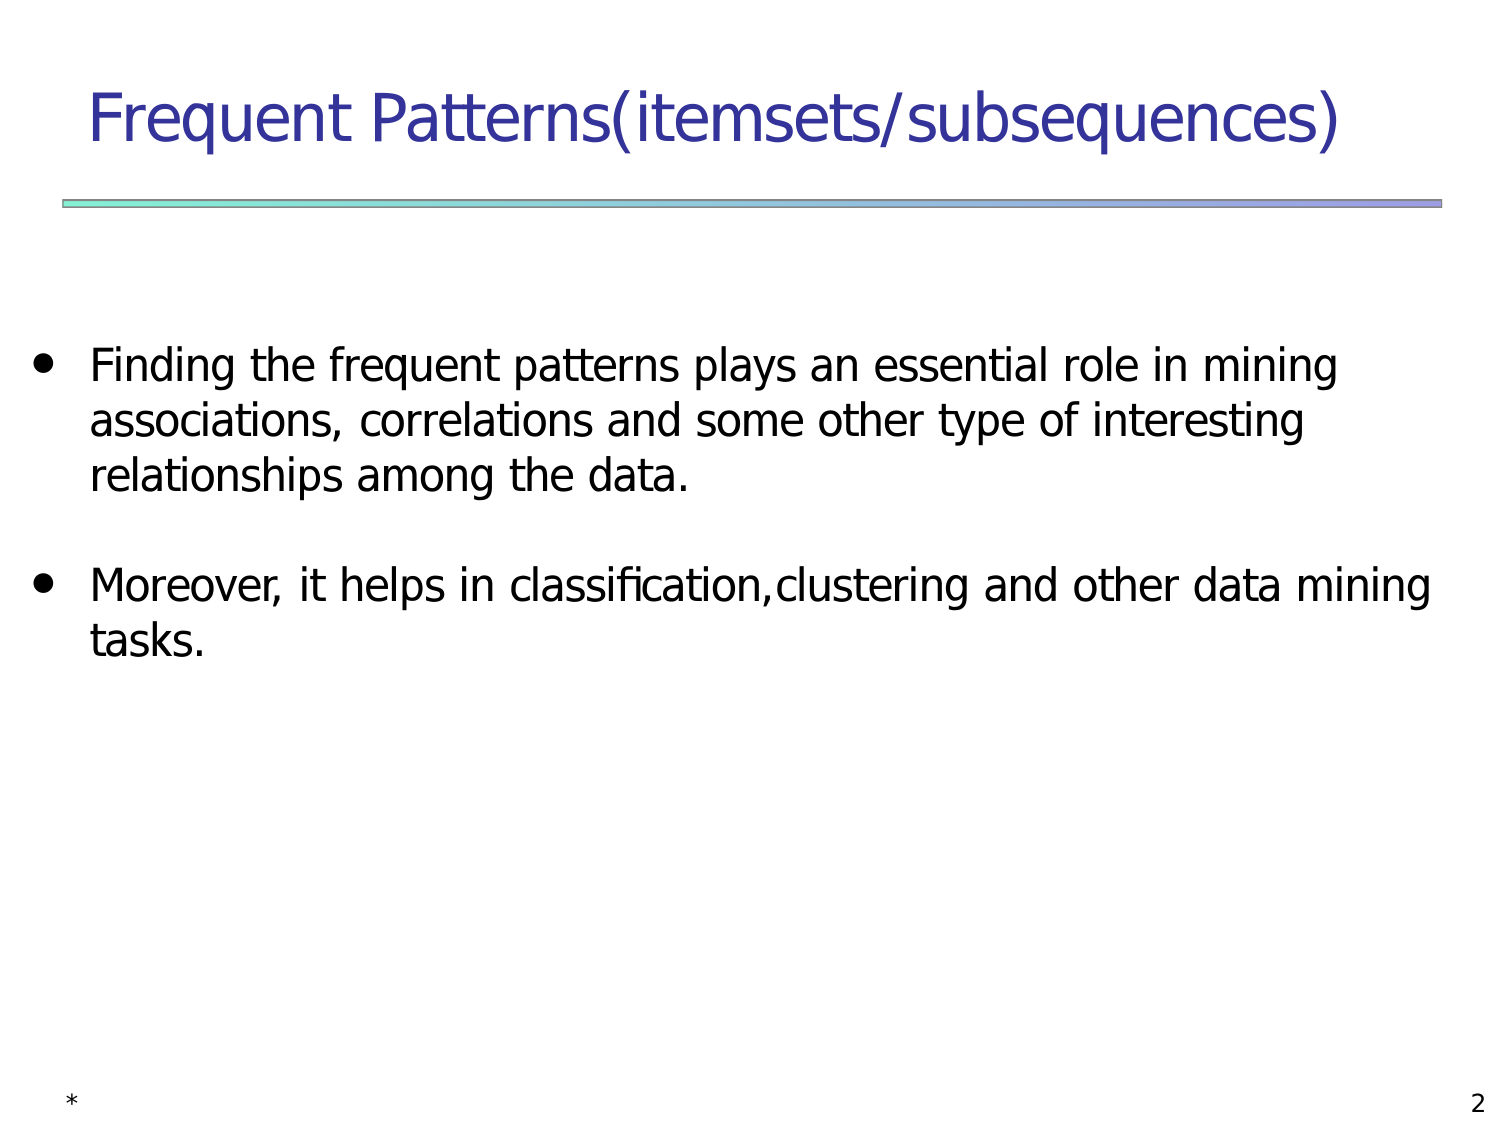

# Frequent Patterns(itemsets/subsequences)

Finding the frequent patterns plays an essential role in mining associations, correlations and some other type of interesting relationships among the data.

Moreover, it helps in classification,clustering and other data mining tasks.
*
2